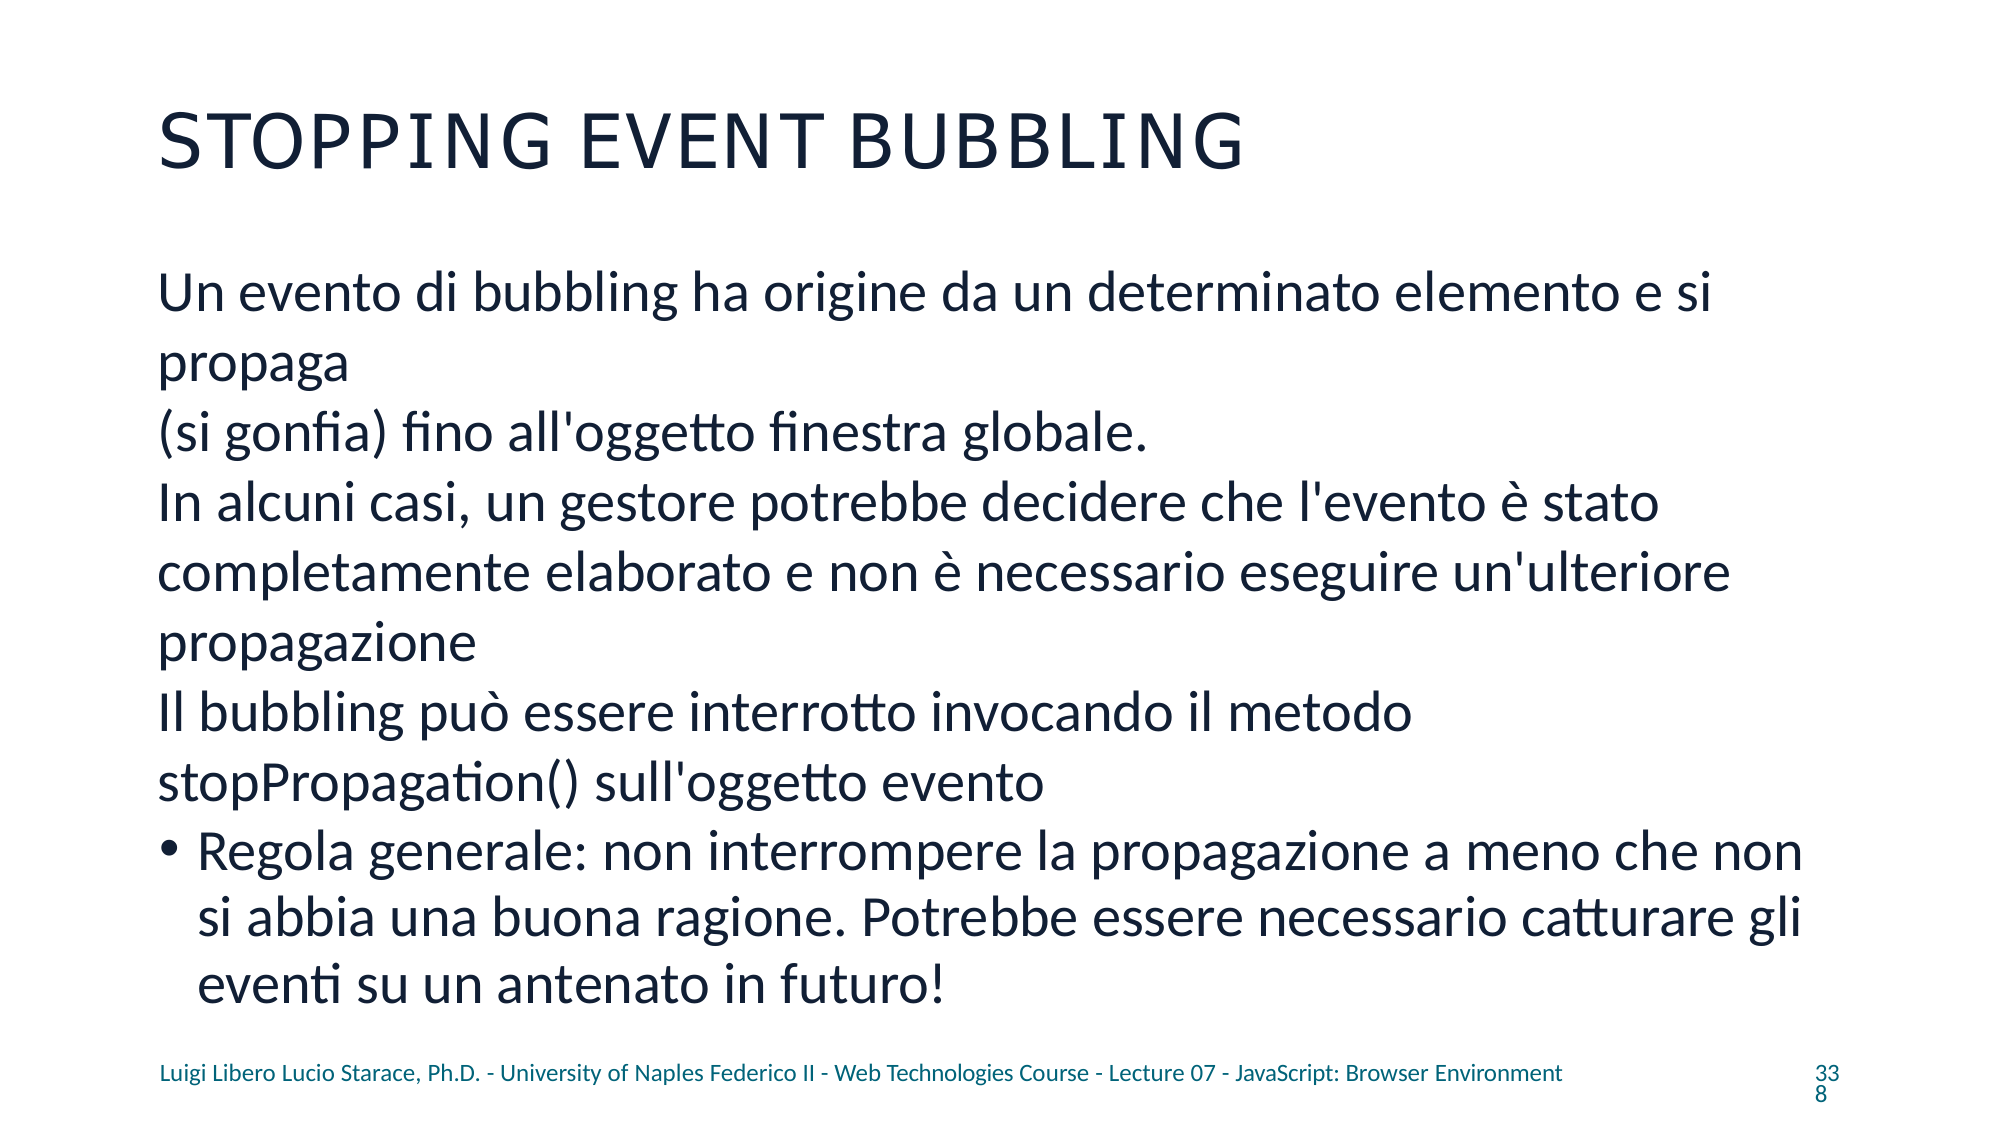

# STOPPING EVENT BUBBLING
Un evento di bubbling ha origine da un determinato elemento e si propaga
(si gonfia) fino all'oggetto finestra globale.
In alcuni casi, un gestore potrebbe decidere che l'evento è stato completamente elaborato e non è necessario eseguire un'ulteriore propagazione
Il bubbling può essere interrotto invocando il metodo stopPropagation() sull'oggetto evento
Regola generale: non interrompere la propagazione a meno che non si abbia una buona ragione. Potrebbe essere necessario catturare gli eventi su un antenato in futuro!
Luigi Libero Lucio Starace, Ph.D. - University of Naples Federico II - Web Technologies Course - Lecture 07 - JavaScript: Browser Environment
338